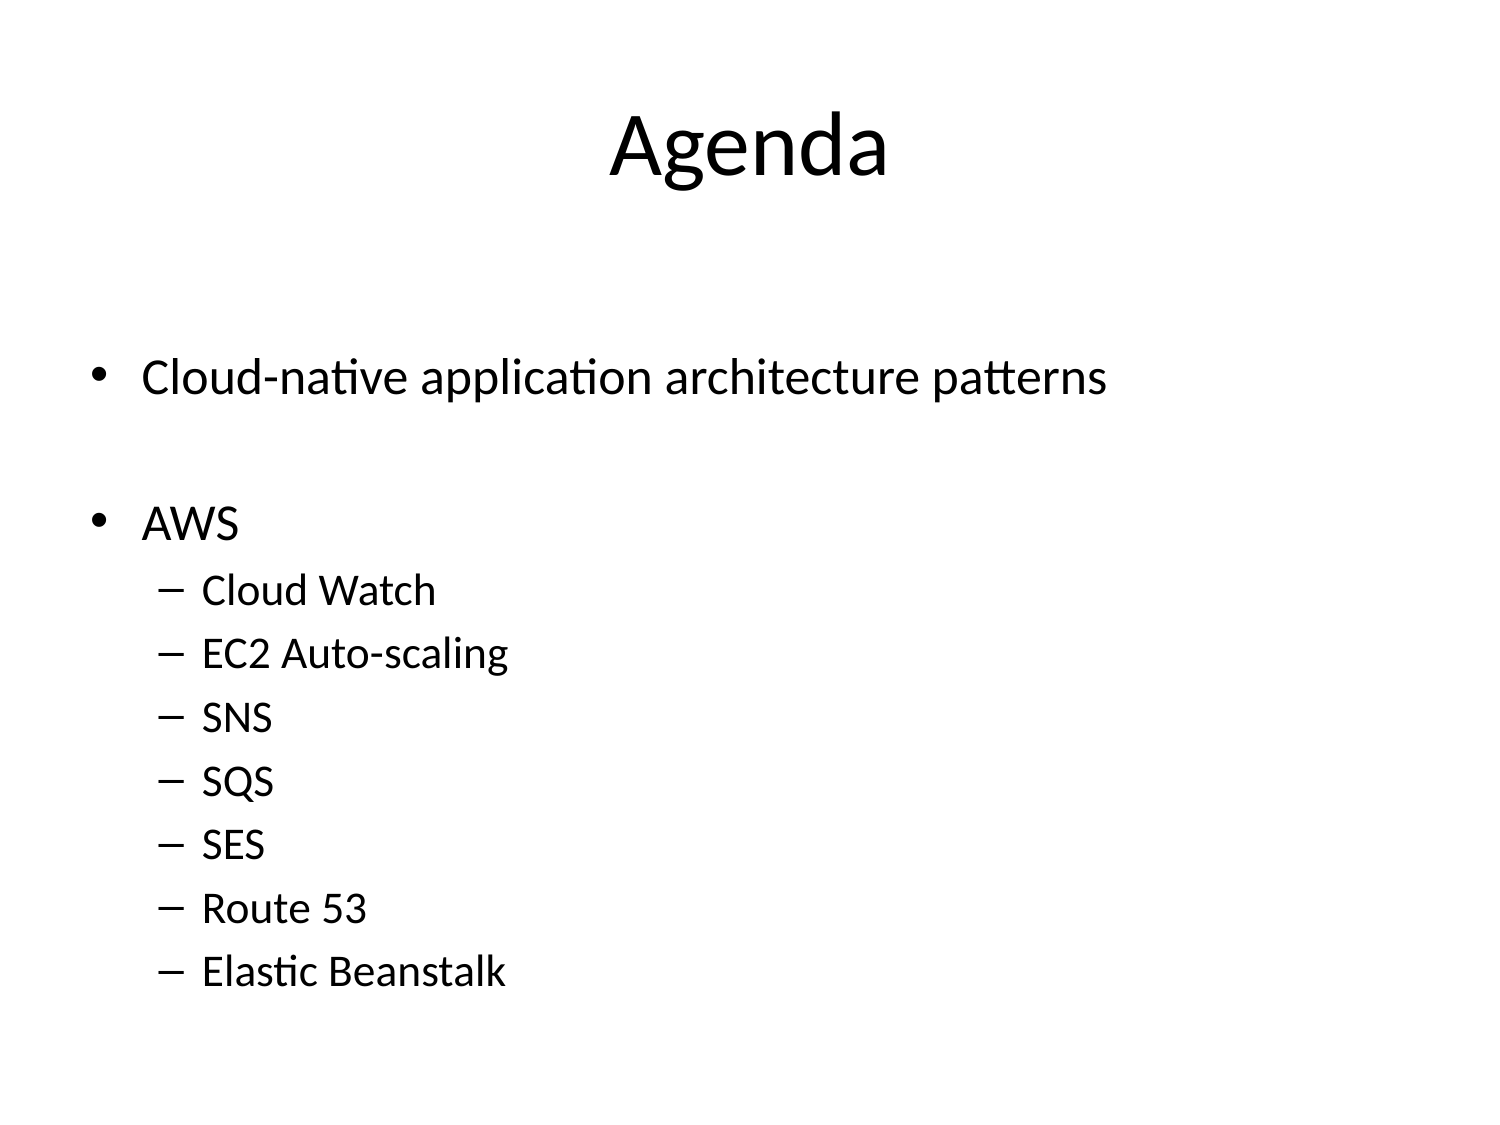

# Agenda

Cloud-native application architecture patterns

AWS
Cloud Watch
EC2 Auto-scaling
SNS
SQS
SES
Route 53
Elastic Beanstalk